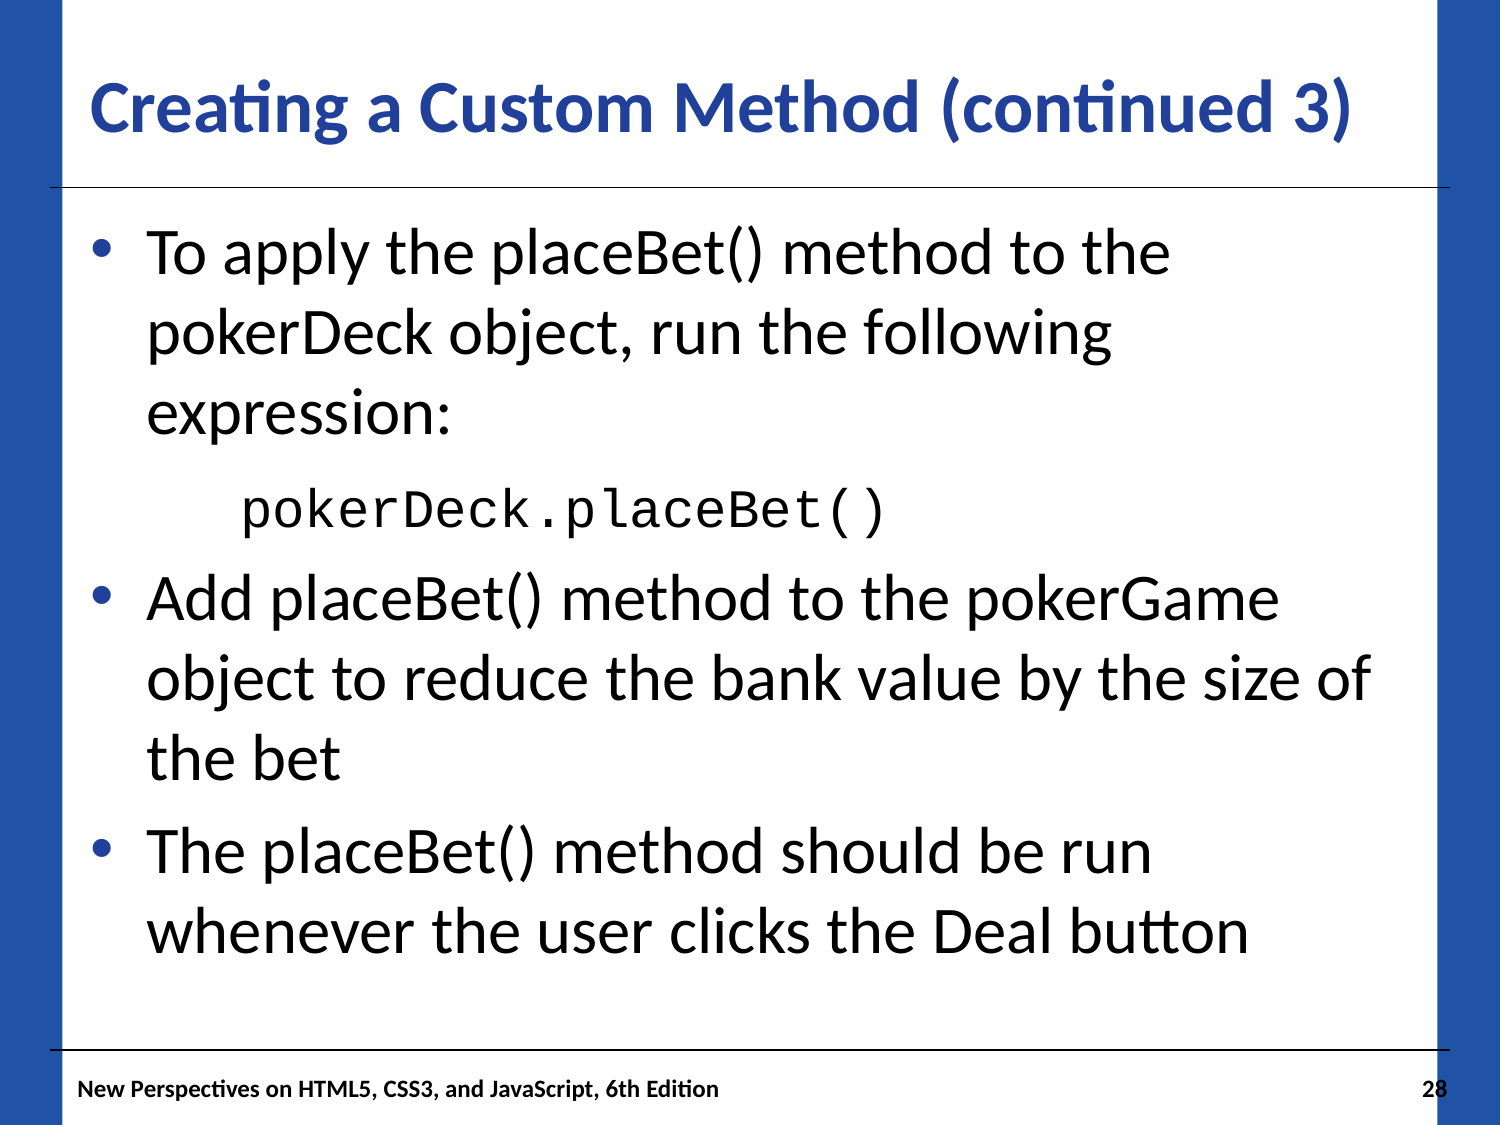

# Creating a Custom Method (continued 3)
To apply the placeBet() method to the pokerDeck object, run the following expression:
	pokerDeck.placeBet()
Add placeBet() method to the pokerGame object to reduce the bank value by the size of the bet
The placeBet() method should be run whenever the user clicks the Deal button
New Perspectives on HTML5, CSS3, and JavaScript, 6th Edition
28